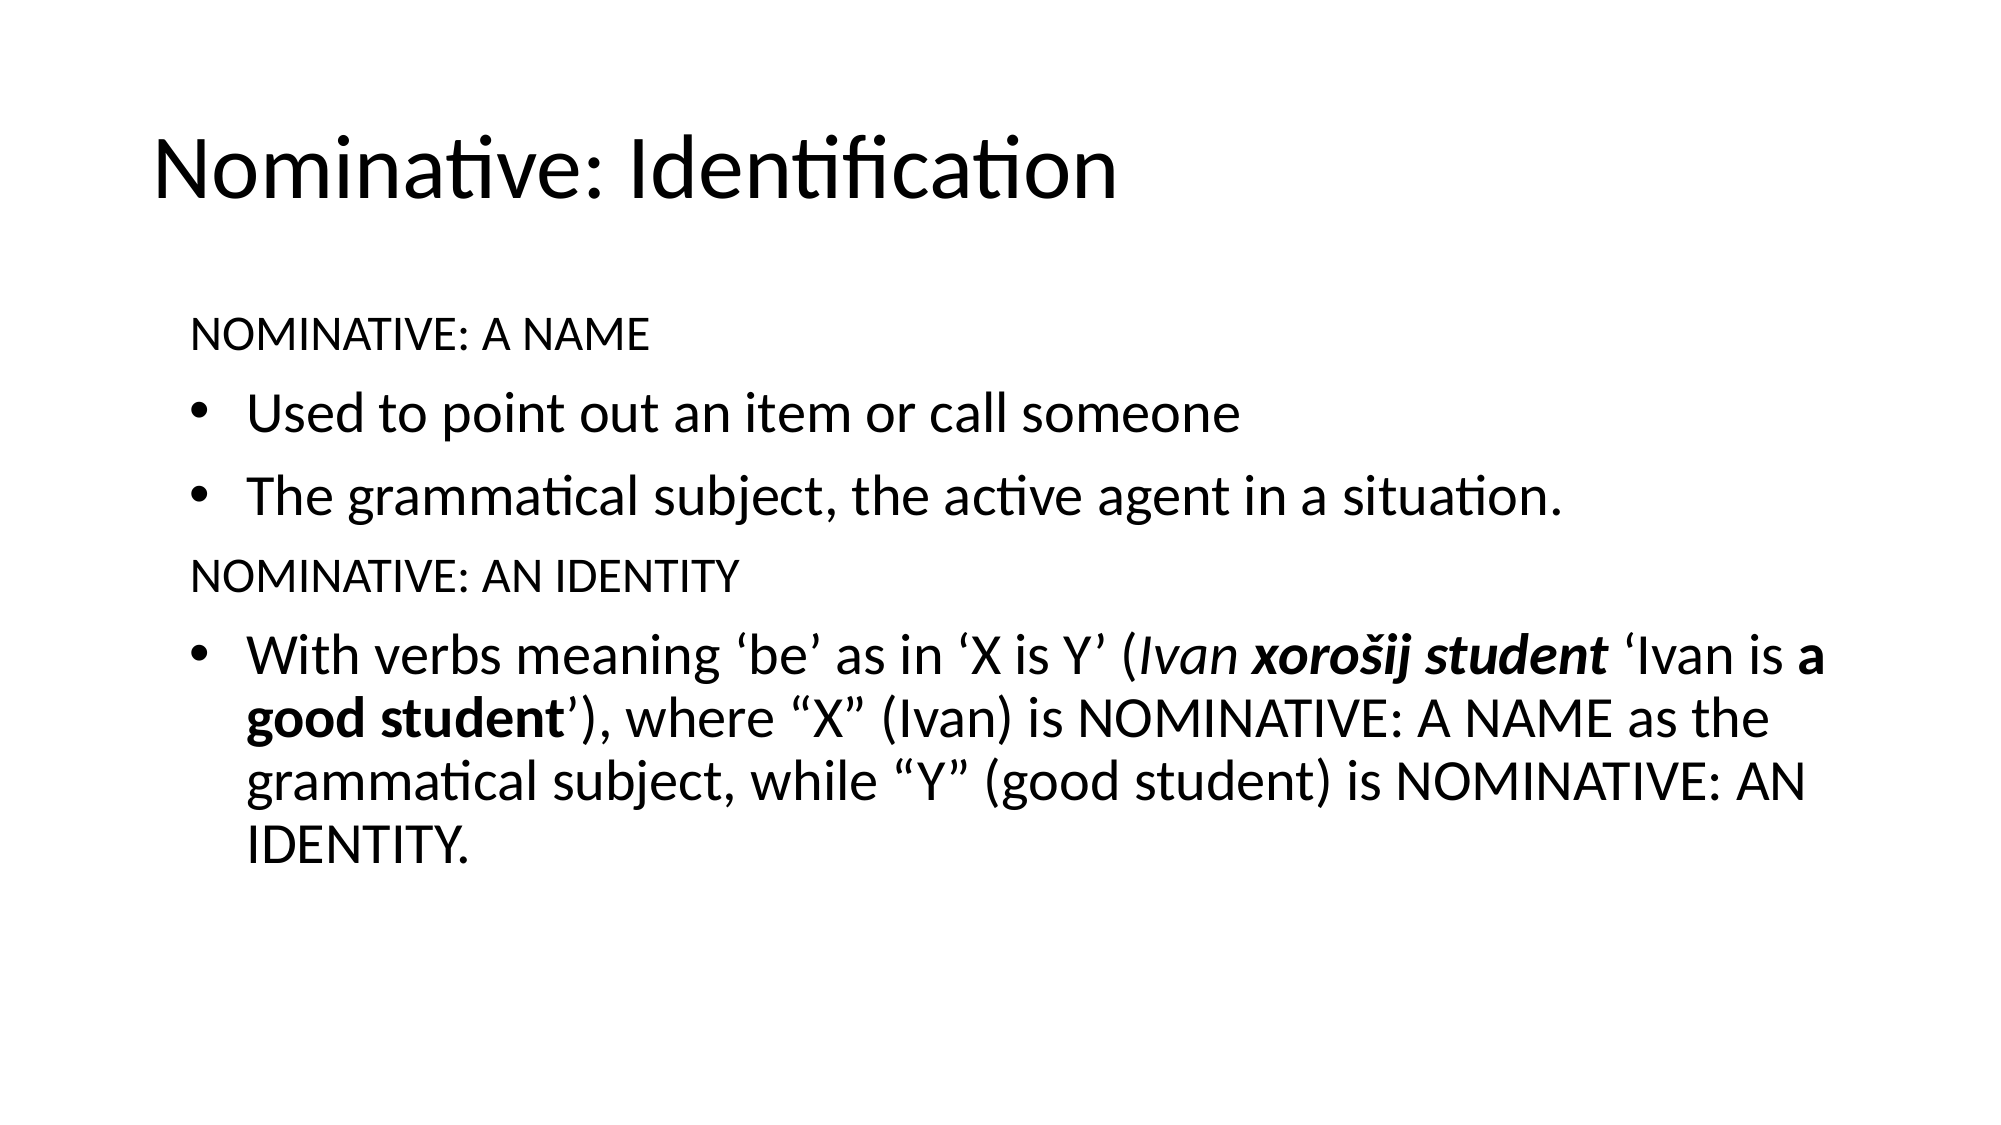

# Nominative: Identification
NOMINATIVE: A NAME
Used to point out an item or call someone
The grammatical subject, the active agent in a situation.
NOMINATIVE: AN IDENTITY
With verbs meaning ‘be’ as in ‘X is Y’ (Ivan xorošij student ‘Ivan is a good student’), where “X” (Ivan) is NOMINATIVE: A NAME as the grammatical subject, while “Y” (good student) is NOMINATIVE: AN IDENTITY.